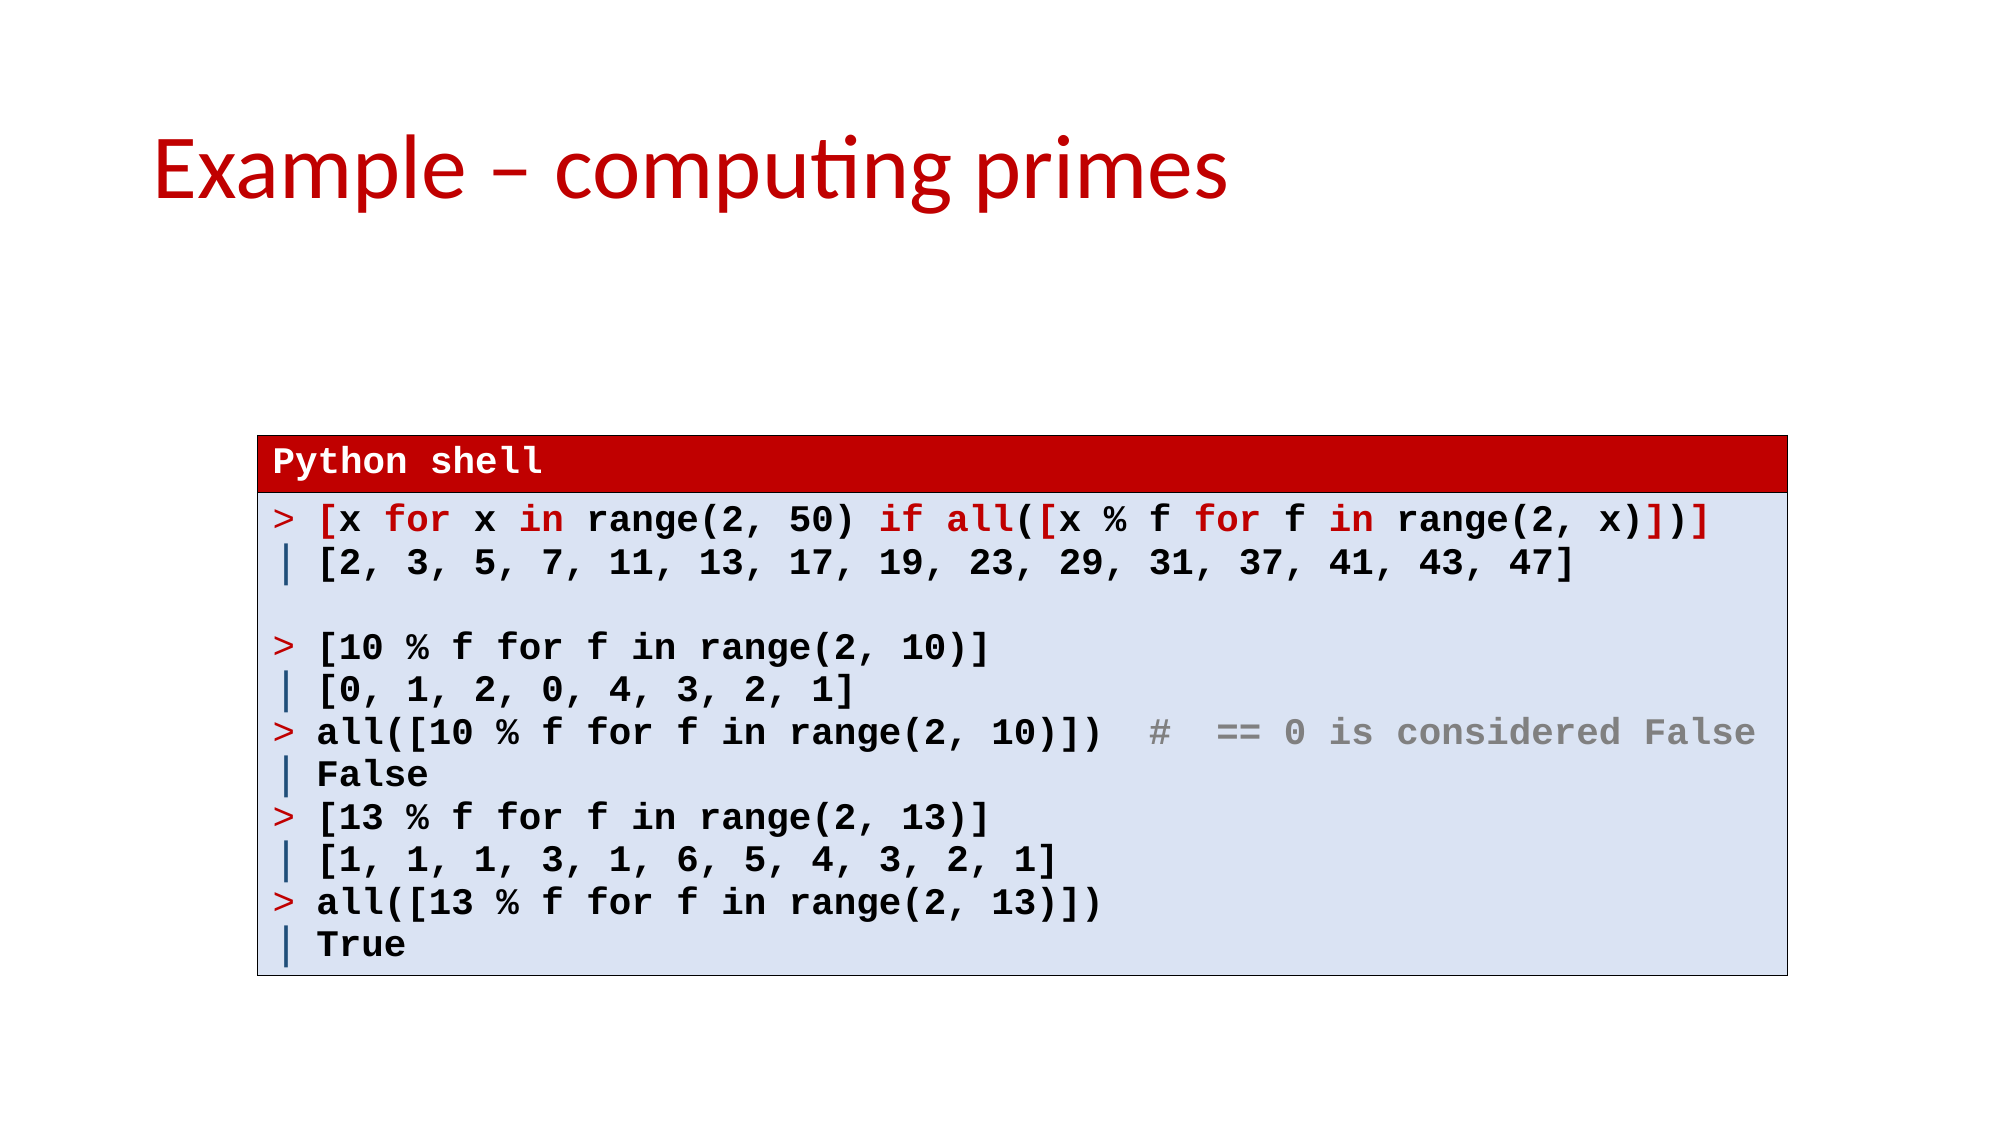

# Example – computing primes
| Python shell |
| --- |
| [x for x in range(2, 50) if all([x % f for f in range(2, x)])] [2, 3, 5, 7, 11, 13, 17, 19, 23, 29, 31, 37, 41, 43, 47] [10 % f for f in range(2, 10)] [0, 1, 2, 0, 4, 3, 2, 1] all([10 % f for f in range(2, 10)]) # == 0 is considered False False [13 % f for f in range(2, 13)] [1, 1, 1, 3, 1, 6, 5, 4, 3, 2, 1] all([13 % f for f in range(2, 13)]) True |